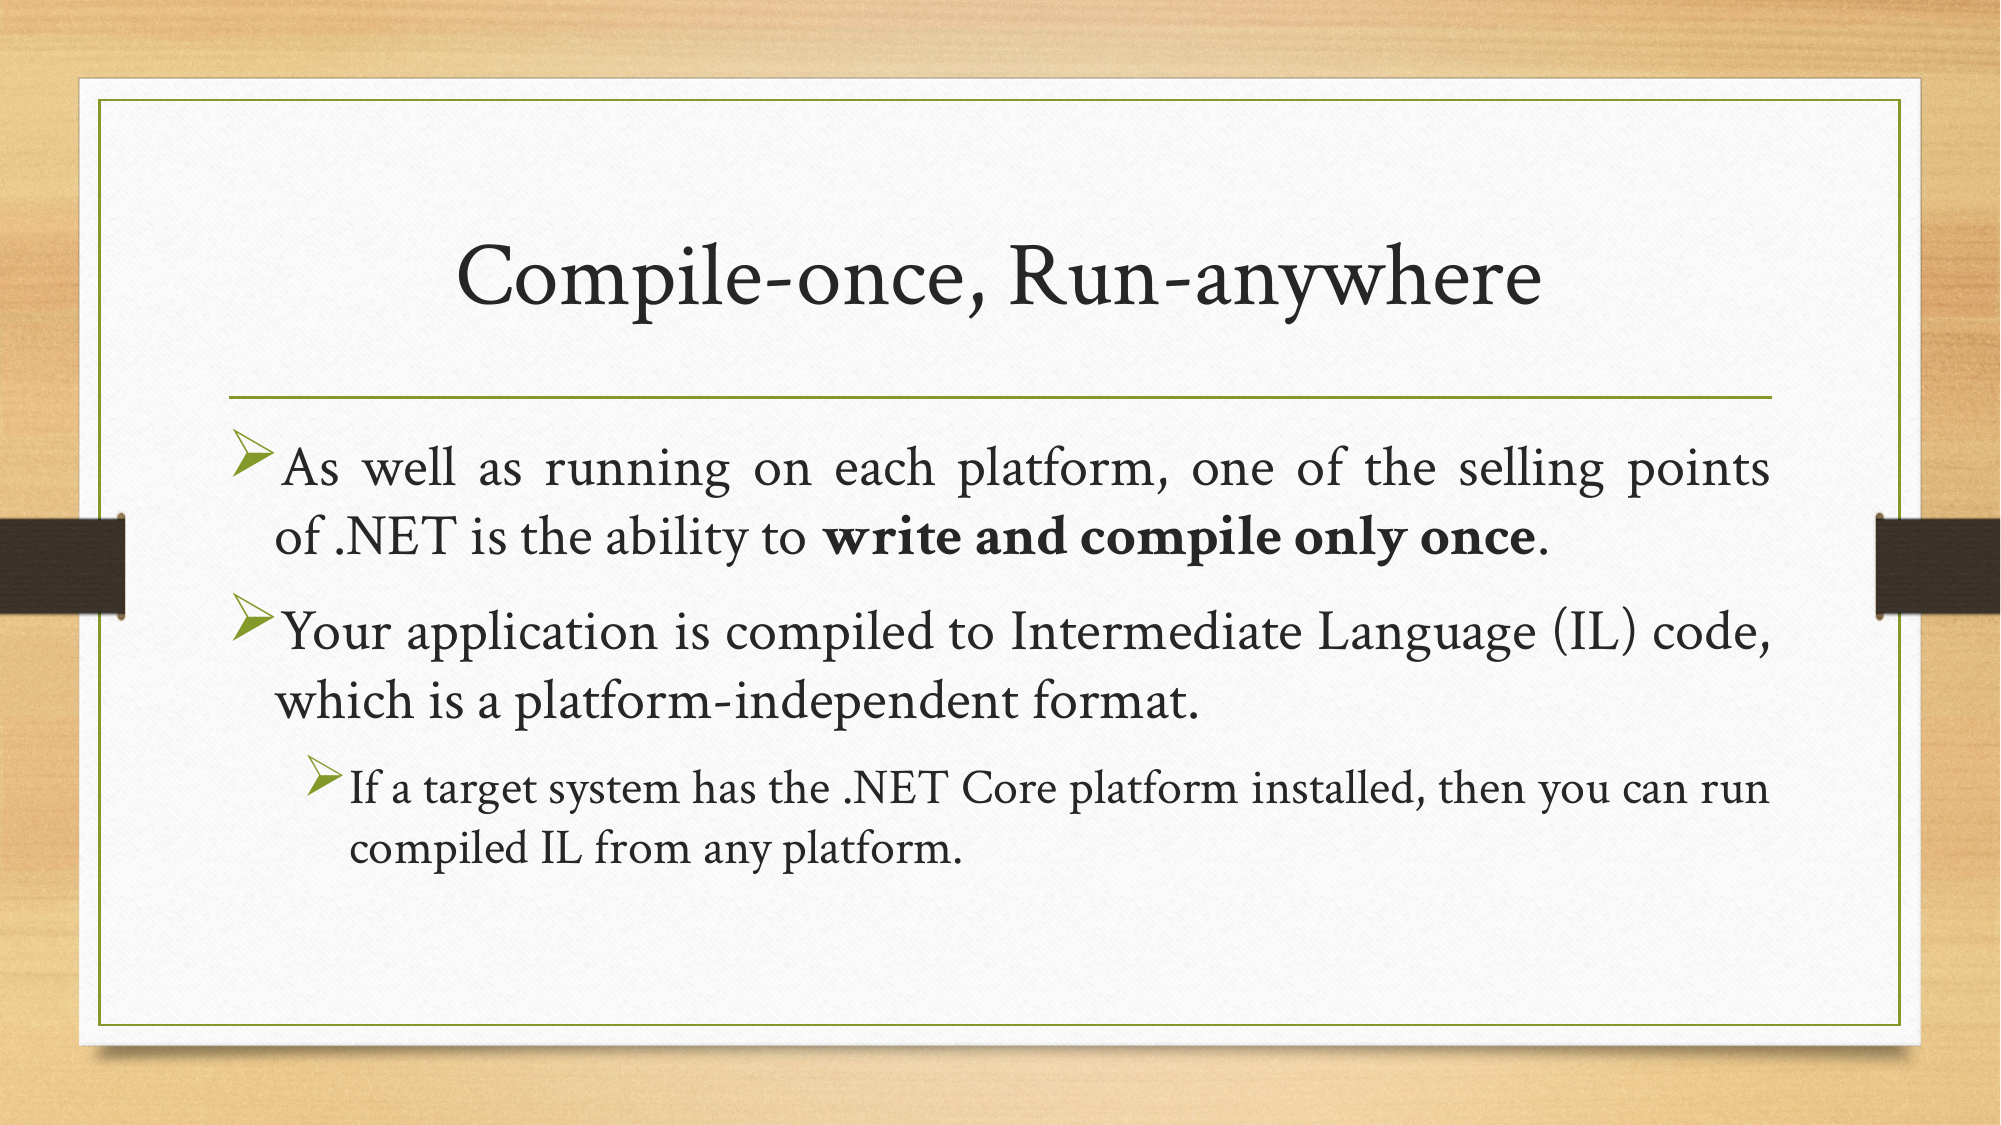

# Compile-once, Run-anywhere
As well as running on each platform, one of the selling points of .NET is the ability to write and compile only once.
Your application is compiled to Intermediate Language (IL) code, which is a platform-independent format.
If a target system has the .NET Core platform installed, then you can run compiled IL from any platform.